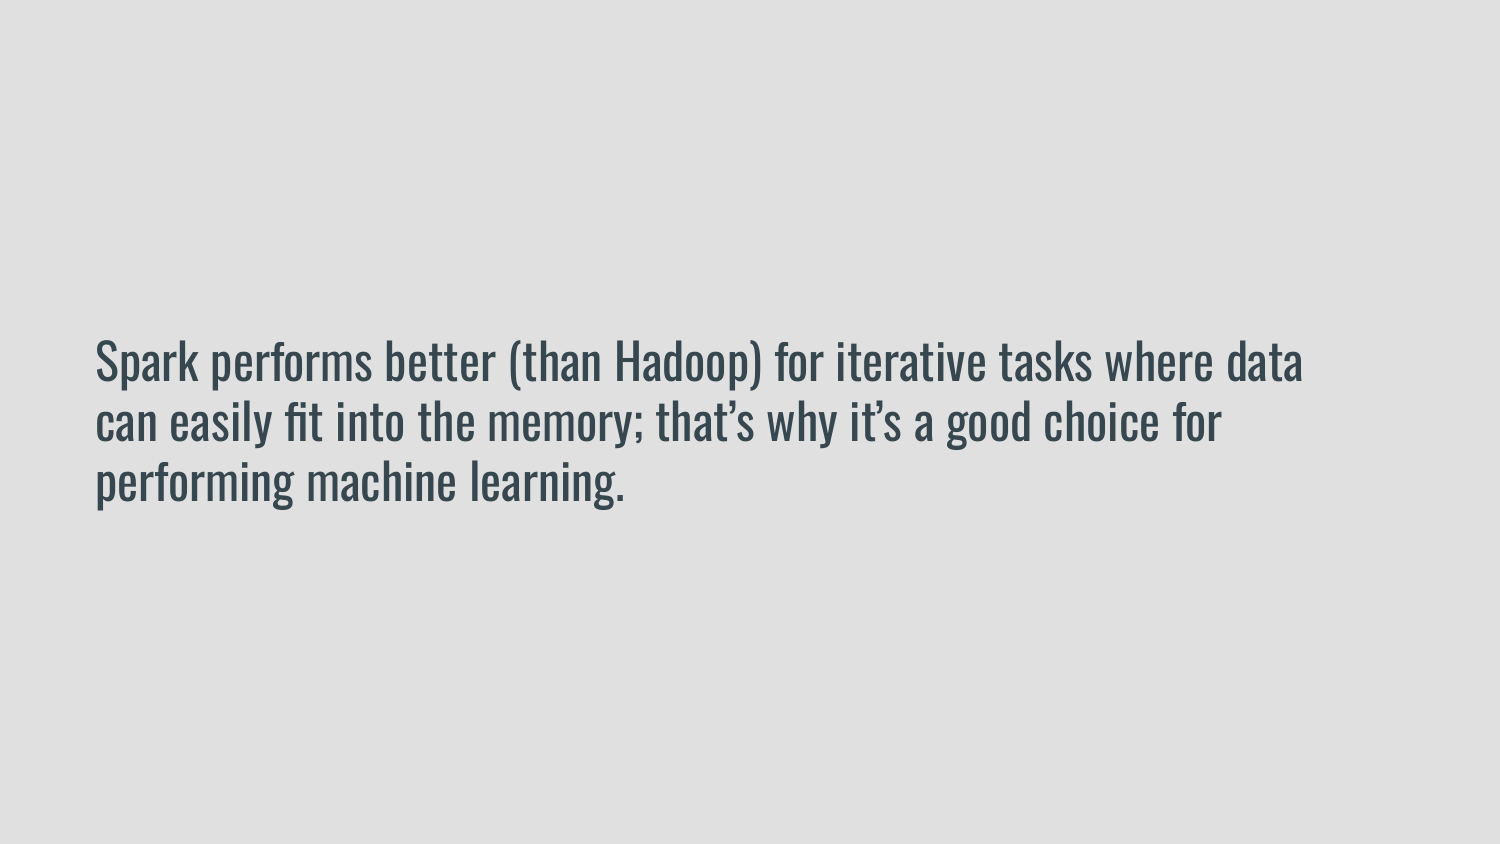

# Spark performs better (than Hadoop) for iterative tasks where data can easily fit into the memory; that’s why it’s a good choice for performing machine learning.